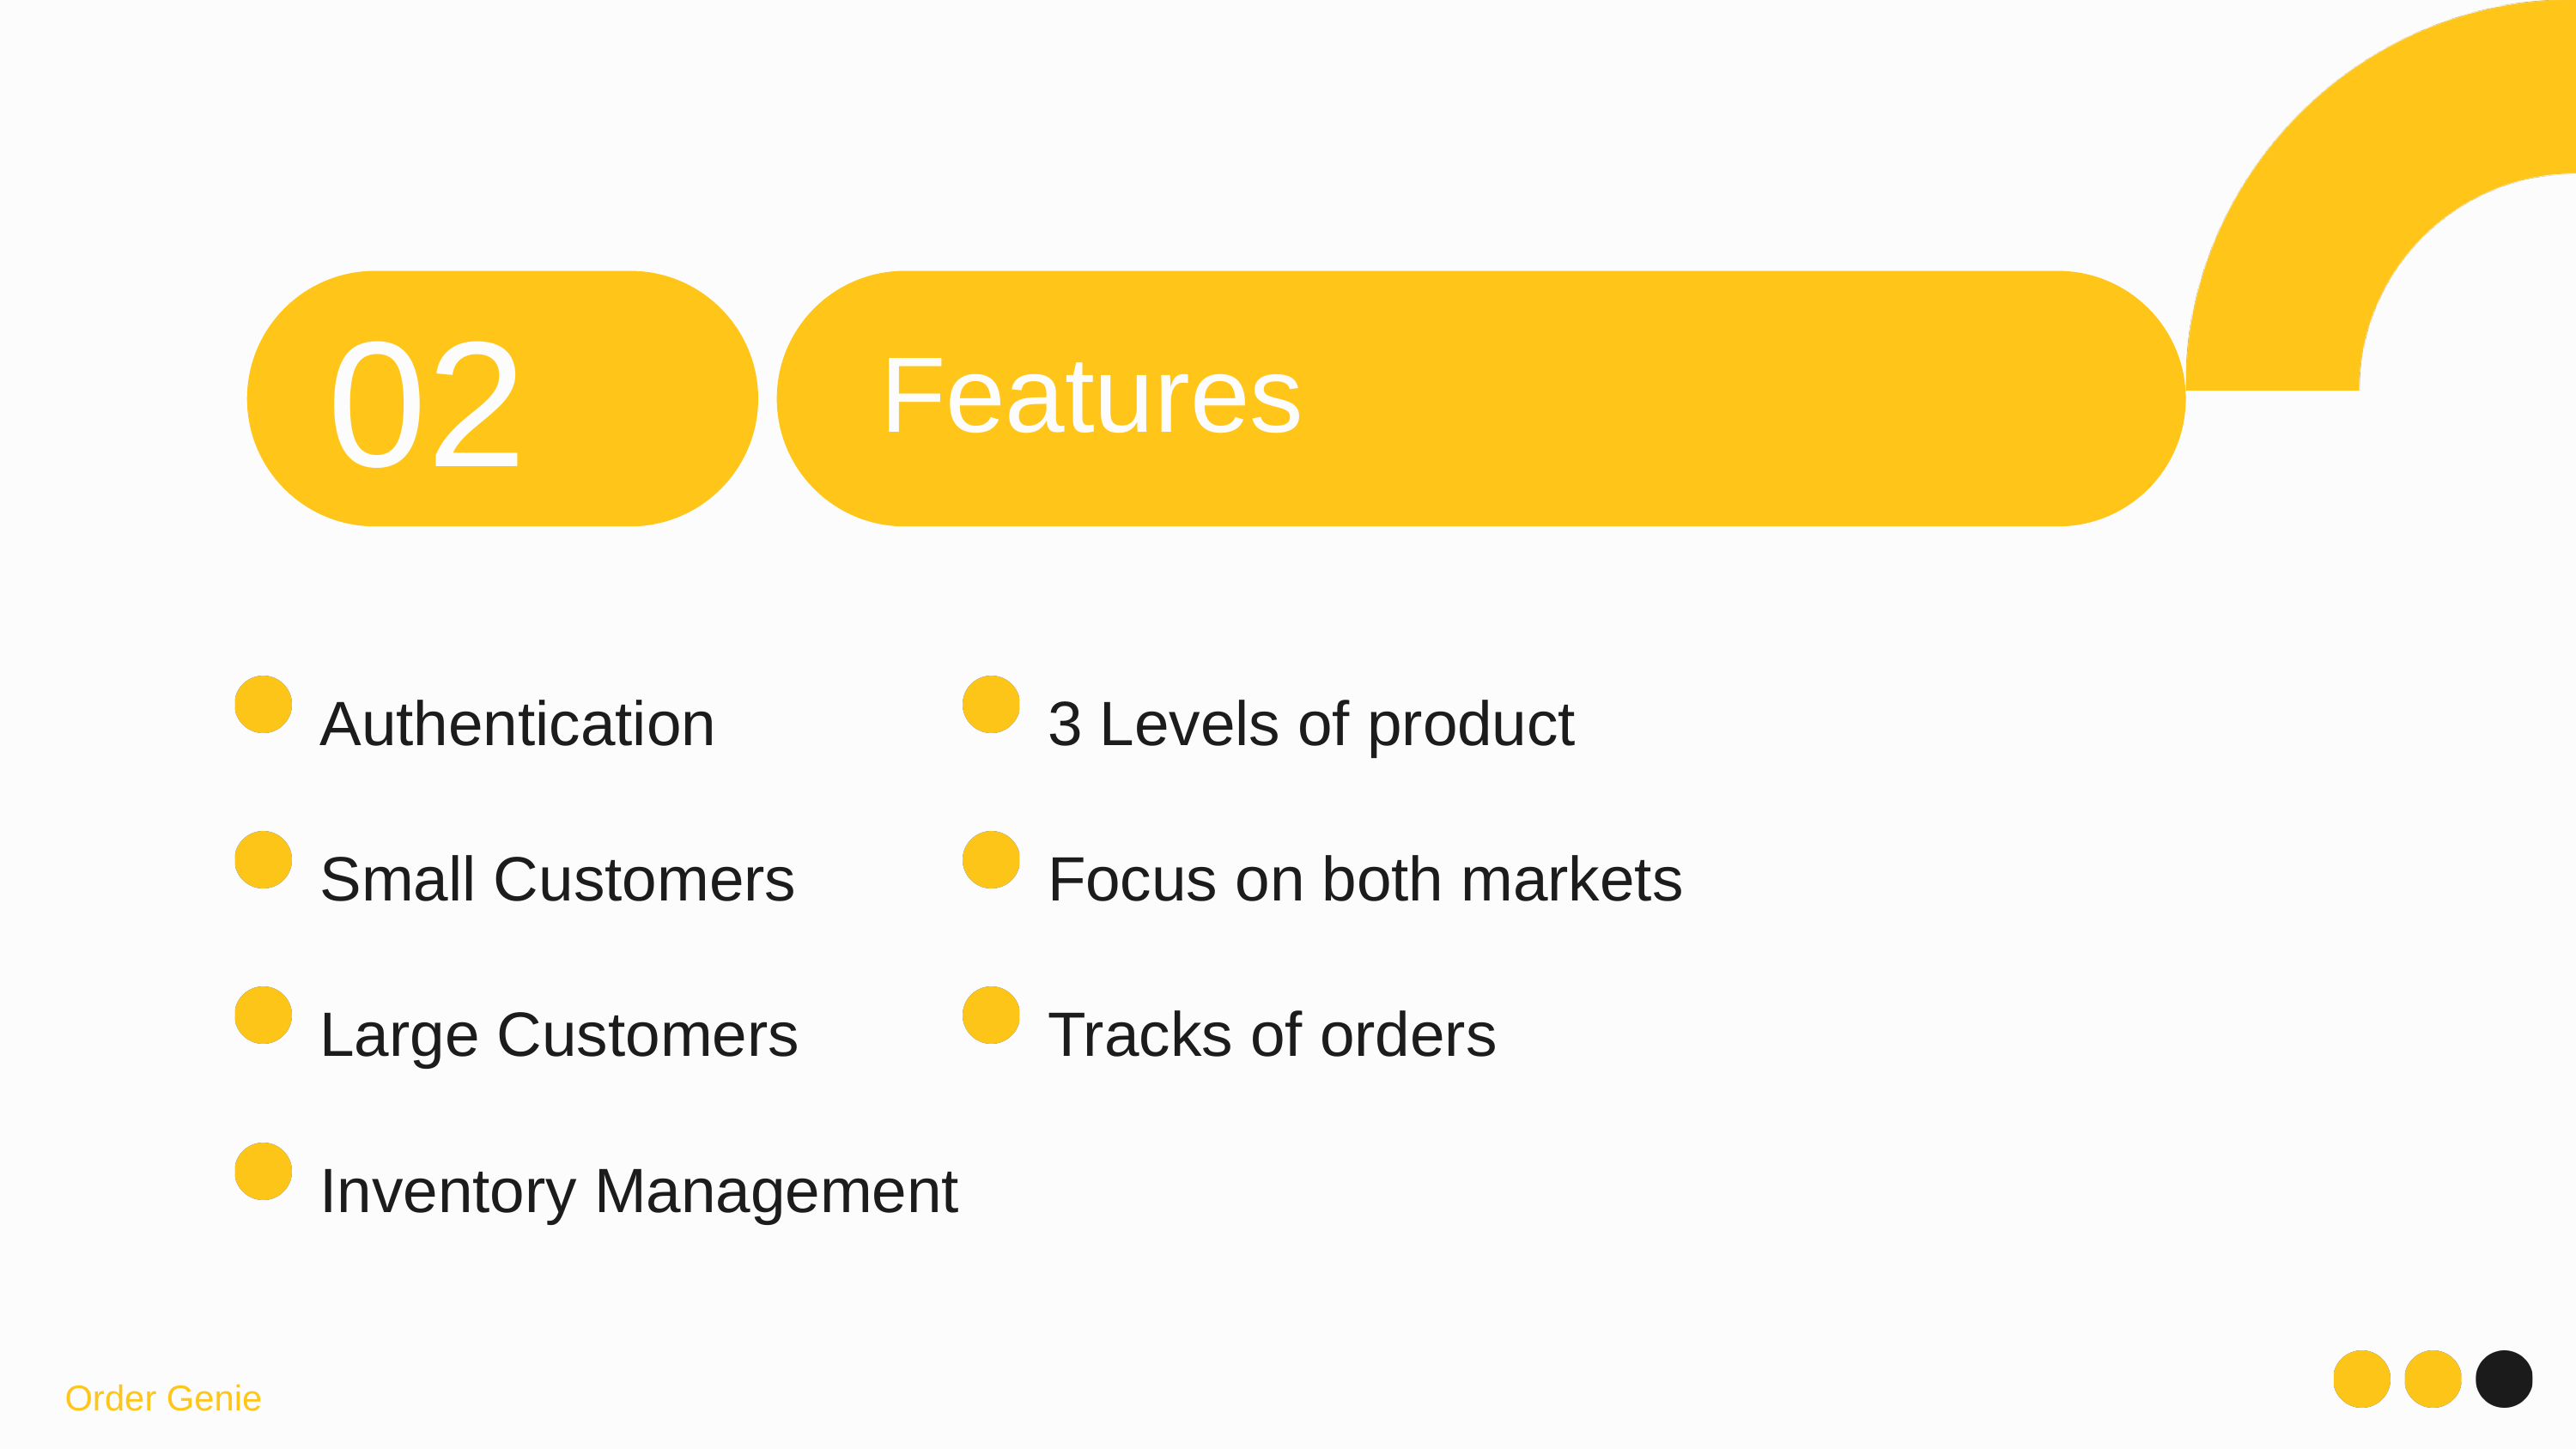

02

Features
Authentication
3 Levels of product

Small Customers
Focus on both markets

Large Customers
Tracks of orders

Inventory Management

Order Genie